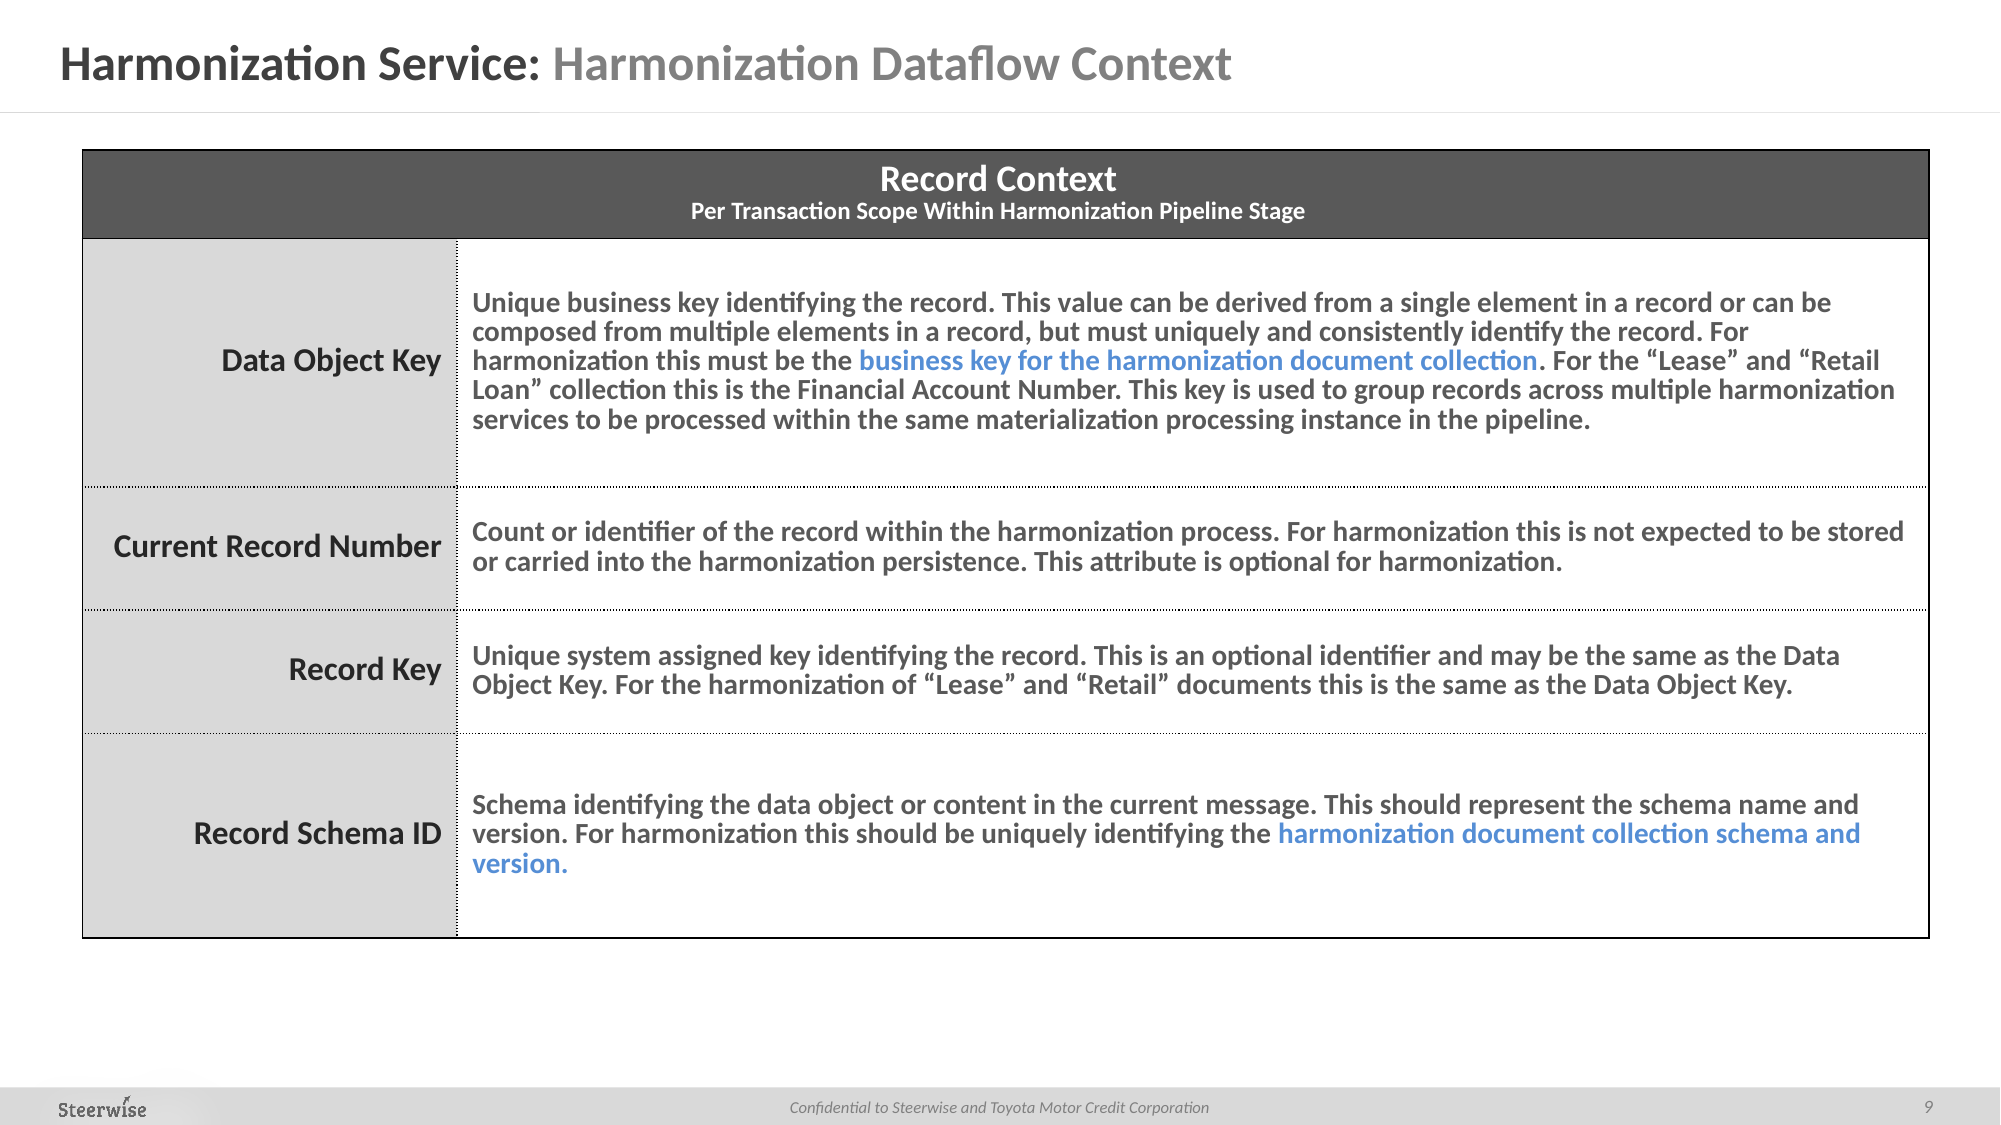

# Harmonization Service: Harmonization Dataflow Context
| Record Context Per Transaction Scope Within Harmonization Pipeline Stage |  |
| --- | --- |
| Data Object Key | Unique business key identifying the record. This value can be derived from a single element in a record or can be composed from multiple elements in a record, but must uniquely and consistently identify the record. For harmonization this must be the business key for the harmonization document collection. For the “Lease” and “Retail Loan” collection this is the Financial Account Number. This key is used to group records across multiple harmonization services to be processed within the same materialization processing instance in the pipeline. |
| Current Record Number | Count or identifier of the record within the harmonization process. For harmonization this is not expected to be stored or carried into the harmonization persistence. This attribute is optional for harmonization. |
| Record Key | Unique system assigned key identifying the record. This is an optional identifier and may be the same as the Data Object Key. For the harmonization of “Lease” and “Retail” documents this is the same as the Data Object Key. |
| Record Schema ID | Schema identifying the data object or content in the current message. This should represent the schema name and version. For harmonization this should be uniquely identifying the harmonization document collection schema and version. |
9